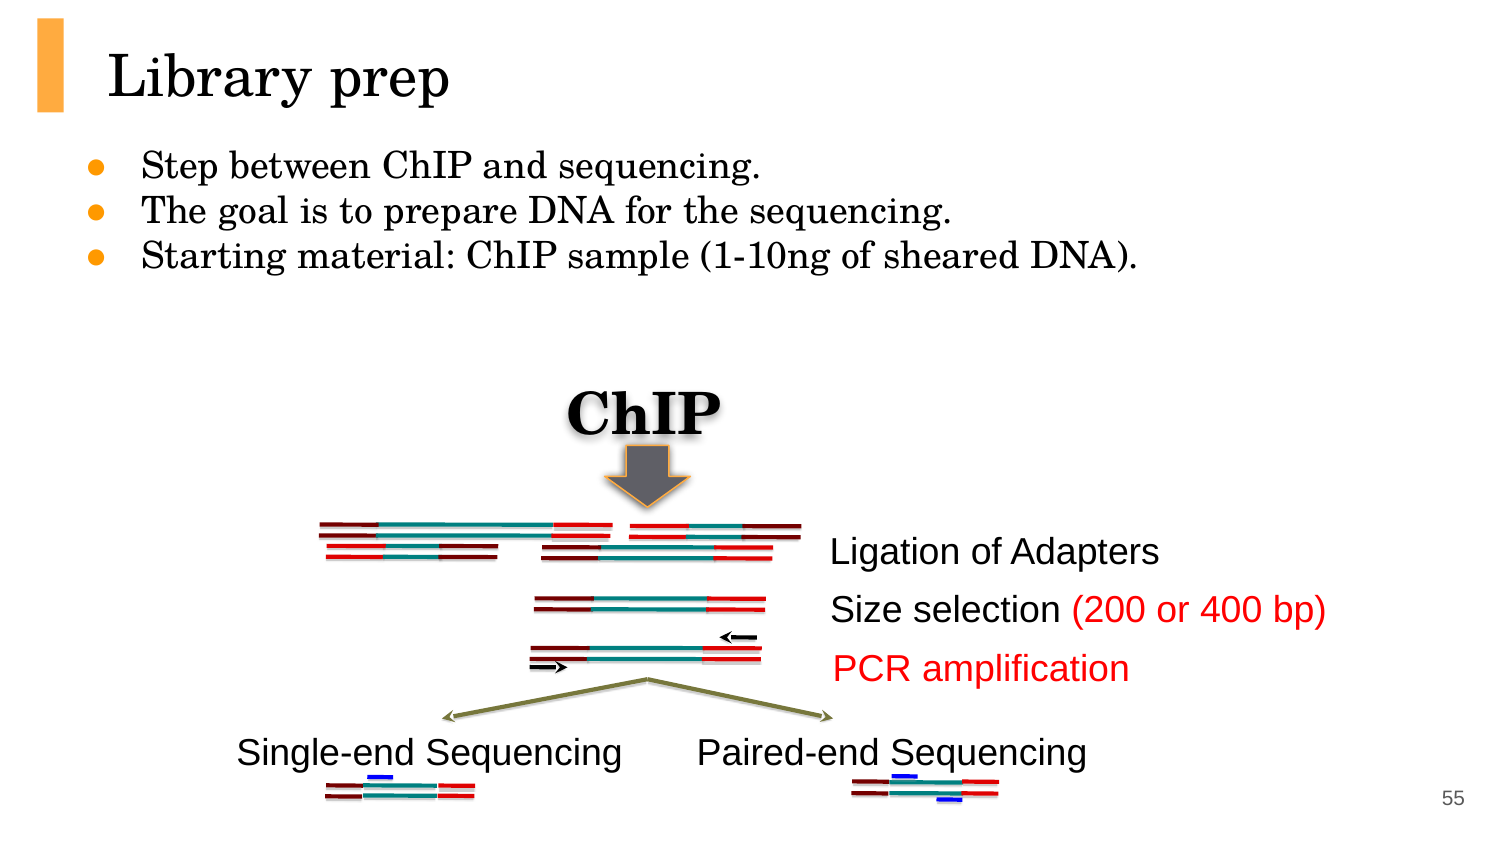

# Library prep
Step between ChIP and sequencing.
The goal is to prepare DNA for the sequencing.
Starting material: ChIP sample (1-10ng of sheared DNA).
ChIP

Ligation of Adapters
Size selection (200 or 400 bp)
PCR amplification
Single-end Sequencing	 Paired-end Sequencing
55